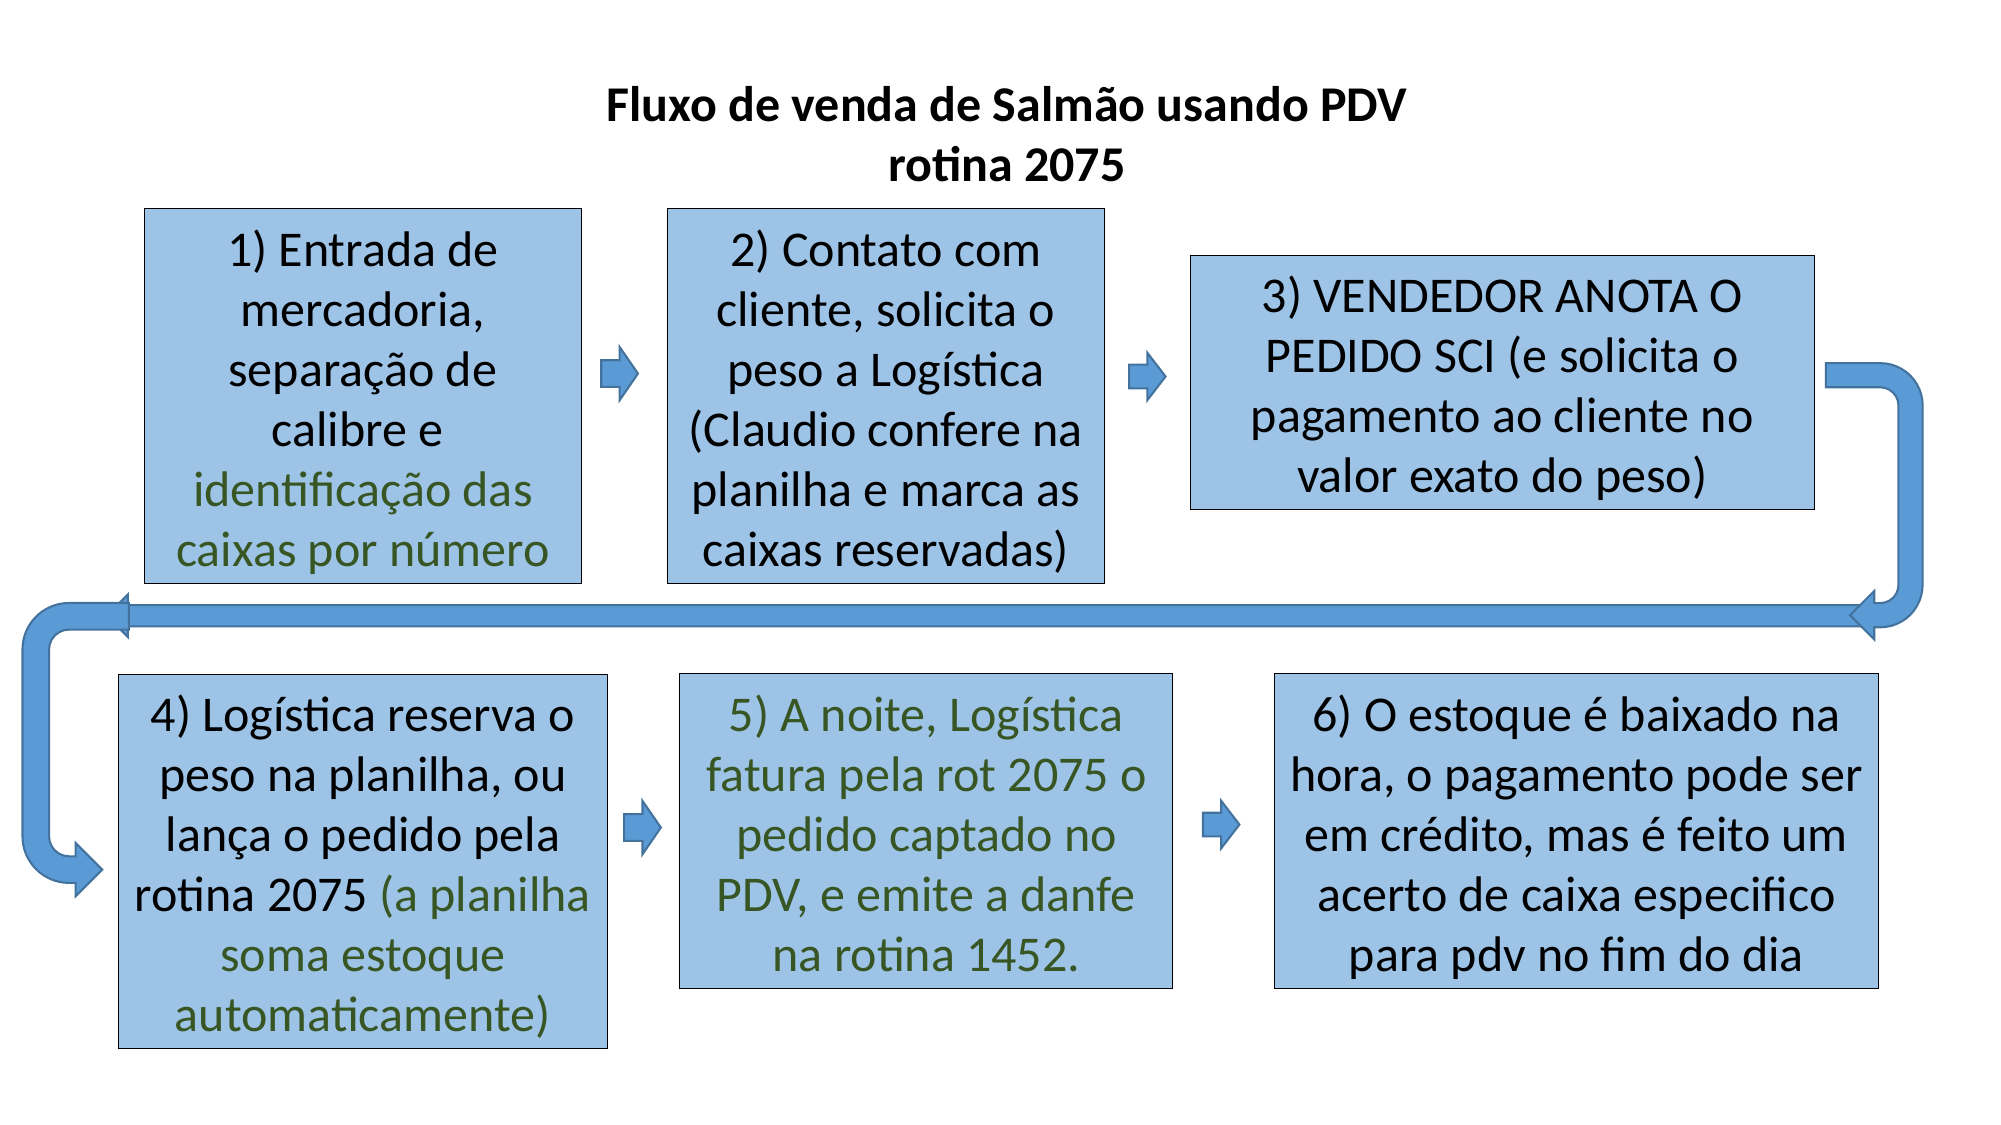

Fluxo de venda de Salmão usando PDV rotina 2075
1) Entrada de mercadoria, separação de calibre e  identificação das caixas por número
2) Contato com cliente, solicita o peso a Logística (Claudio confere na planilha e marca as caixas reservadas)
3) VENDEDOR ANOTA O PEDIDO SCI (e solicita o pagamento ao cliente no valor exato do peso)

4) Logística reserva o peso na planilha, ou lança o pedido pela rotina 2075 (a planilha soma estoque automaticamente)
5) A noite, Logística fatura pela rot 2075 o pedido captado no PDV, e emite a danfe na rotina 1452.
6) O estoque é baixado na hora, o pagamento pode ser em crédito, mas é feito um acerto de caixa especifico para pdv no fim do dia